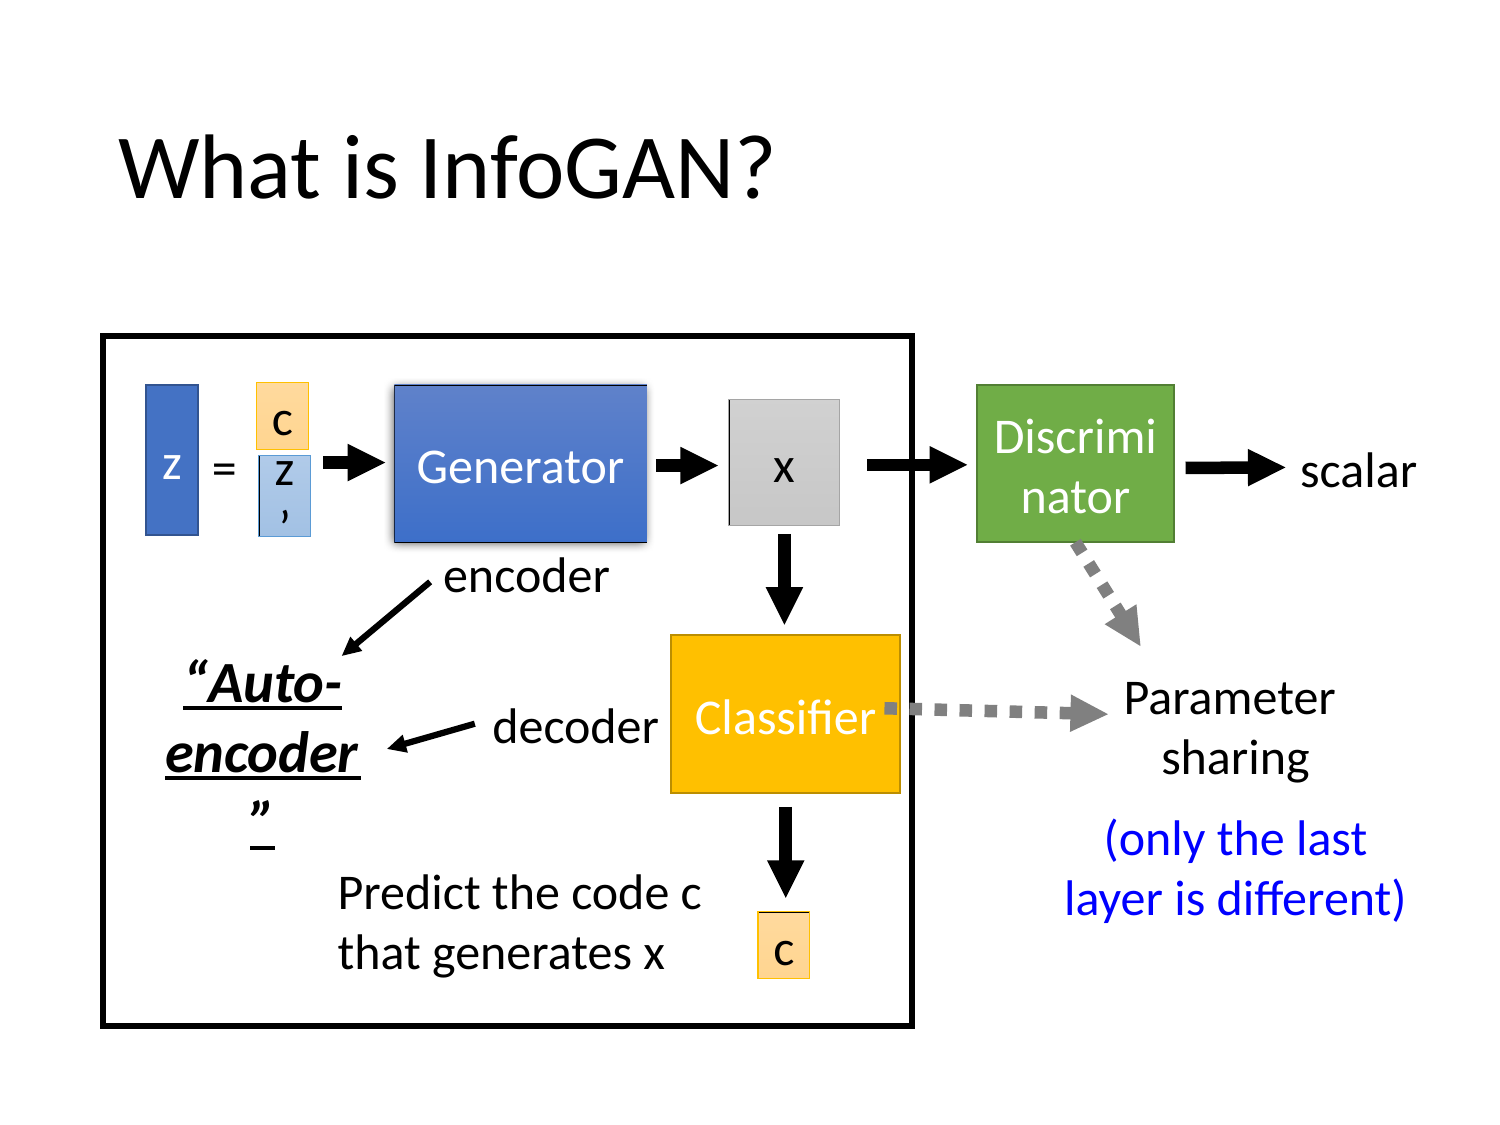

# What is InfoGAN?

c
z
Generator
Discriminator
x
=
scalar
z’
encoder
Classifier
“Auto-encoder”
Parameter
sharing
decoder
(only the last layer is different)
Predict the code c that generates x
c